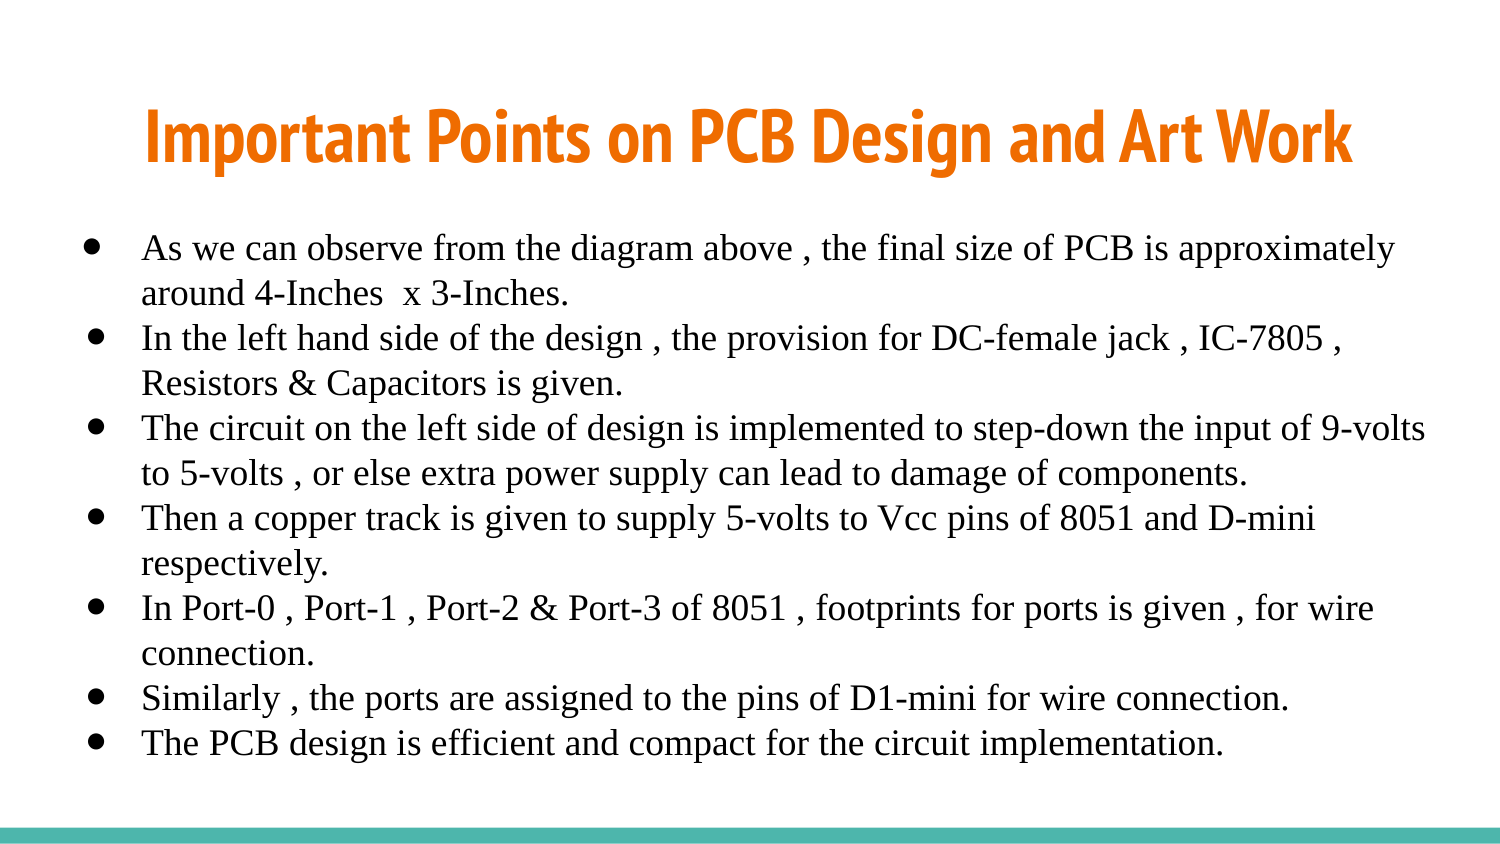

# Important Points on PCB Design and Art Work
As we can observe from the diagram above , the final size of PCB is approximately around 4-Inches  x 3-Inches.
In the left hand side of the design , the provision for DC-female jack , IC-7805 , Resistors & Capacitors is given.
The circuit on the left side of design is implemented to step-down the input of 9-volts to 5-volts , or else extra power supply can lead to damage of components.
Then a copper track is given to supply 5-volts to Vcc pins of 8051 and D-mini respectively.
In Port-0 , Port-1 , Port-2 & Port-3 of 8051 , footprints for ports is given , for wire connection.
Similarly , the ports are assigned to the pins of D1-mini for wire connection.
The PCB design is efficient and compact for the circuit implementation.